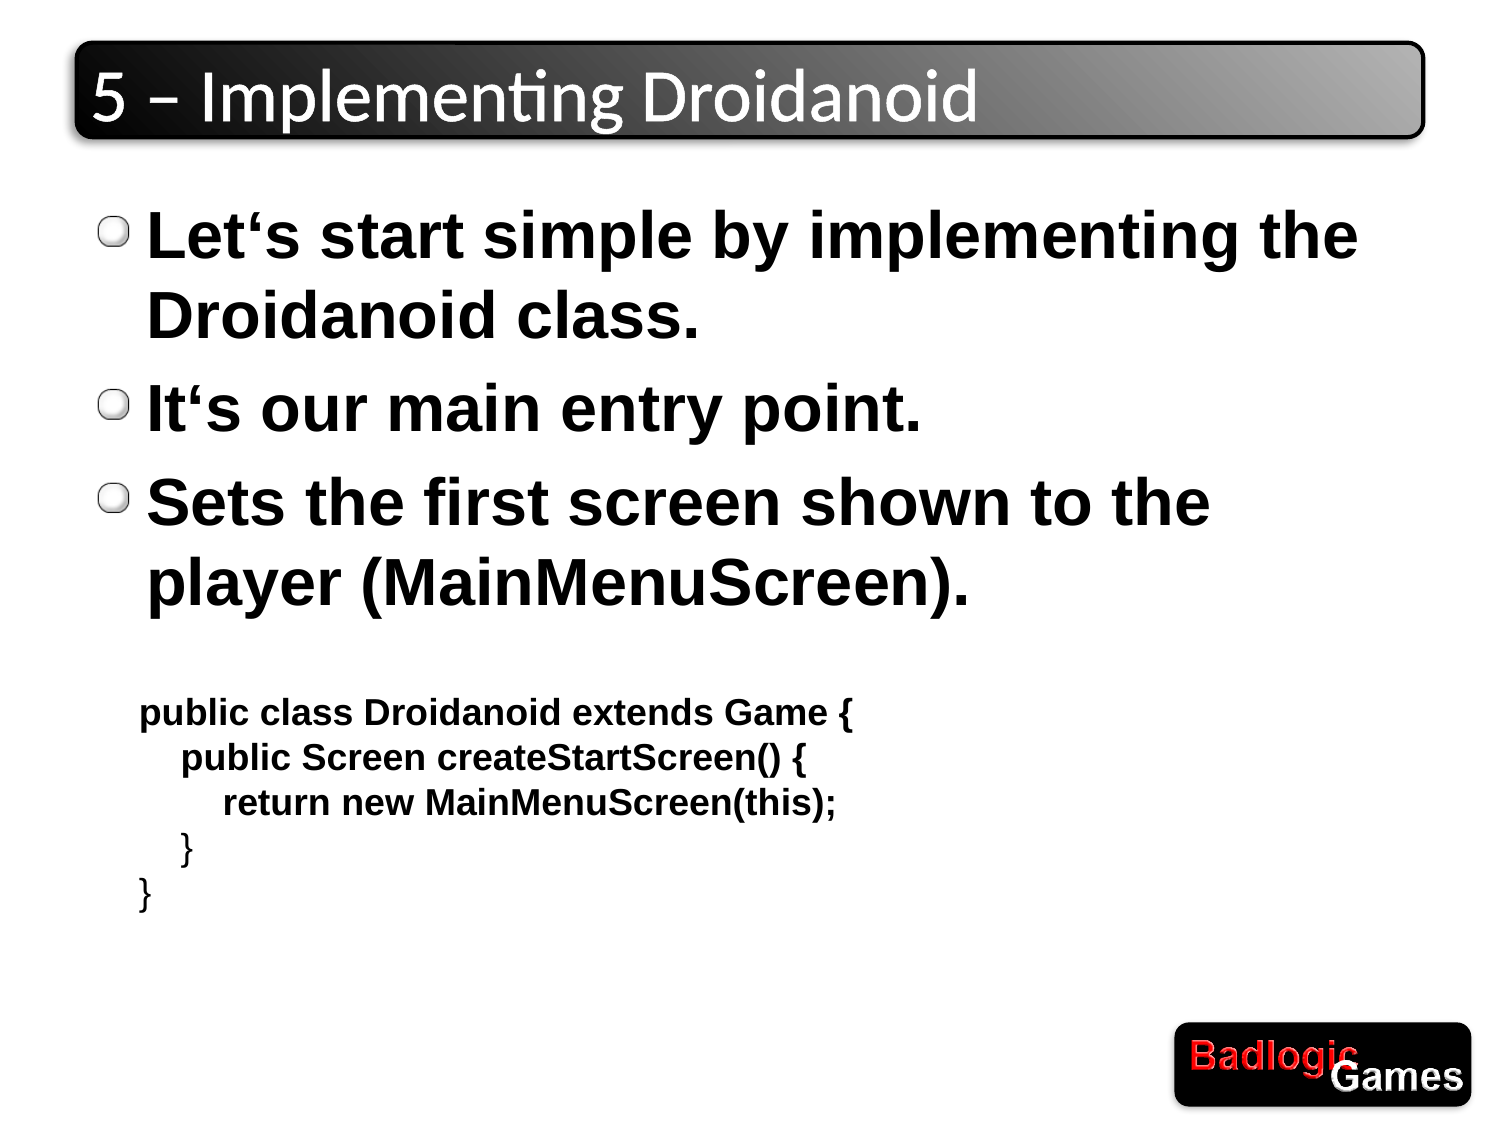

# 5 – Implementing Droidanoid
Let‘s start simple by implementing the Droidanoid class.
It‘s our main entry point.
Sets the first screen shown to the player (MainMenuScreen).
public class Droidanoid extends Game {
    public Screen createStartScreen() {
        return new MainMenuScreen(this);
    }
}